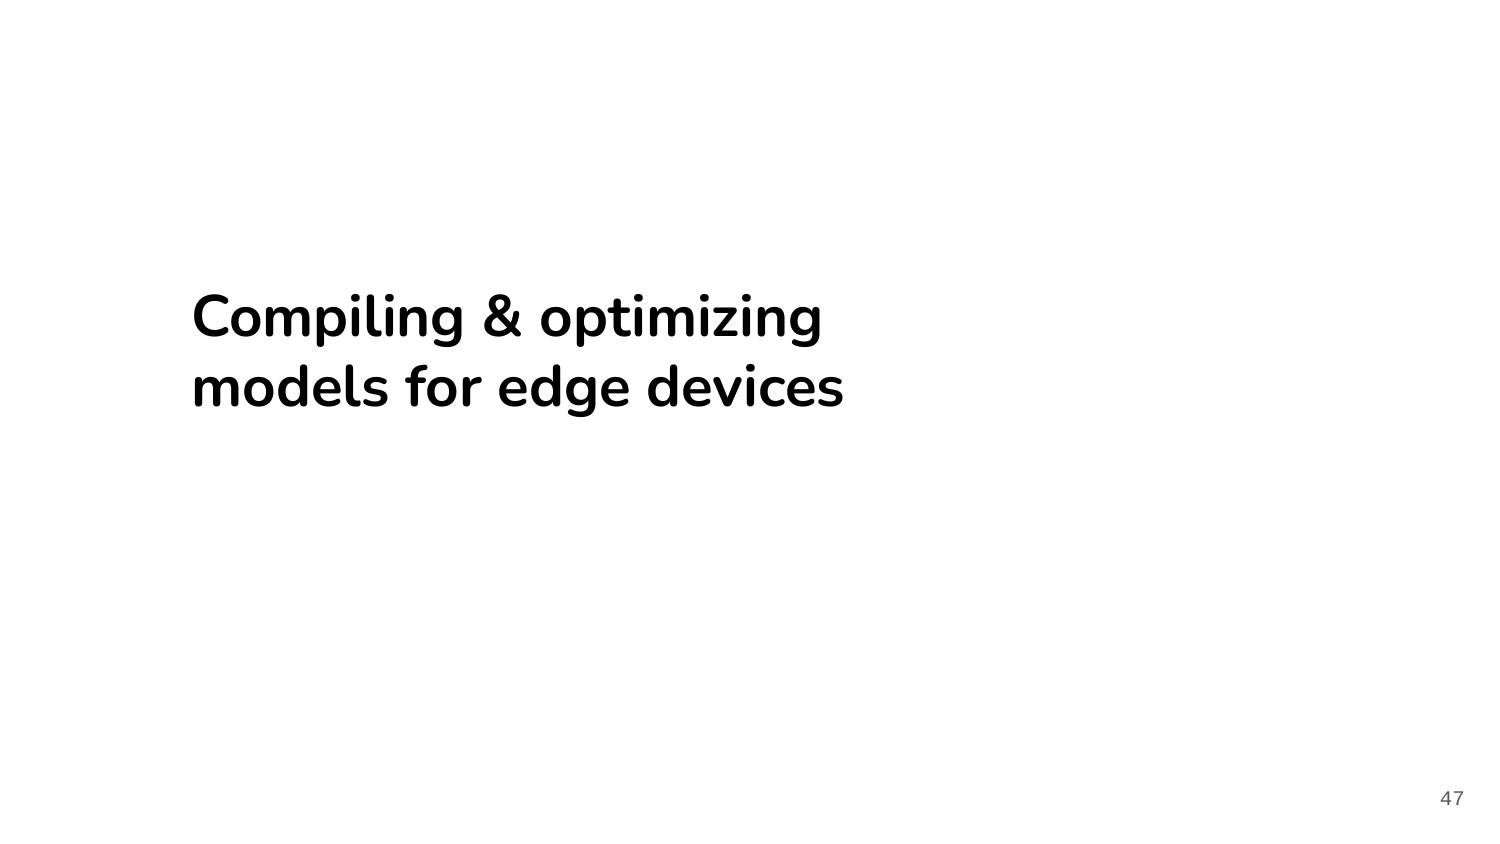

# Compiling & optimizing models for edge devices
47